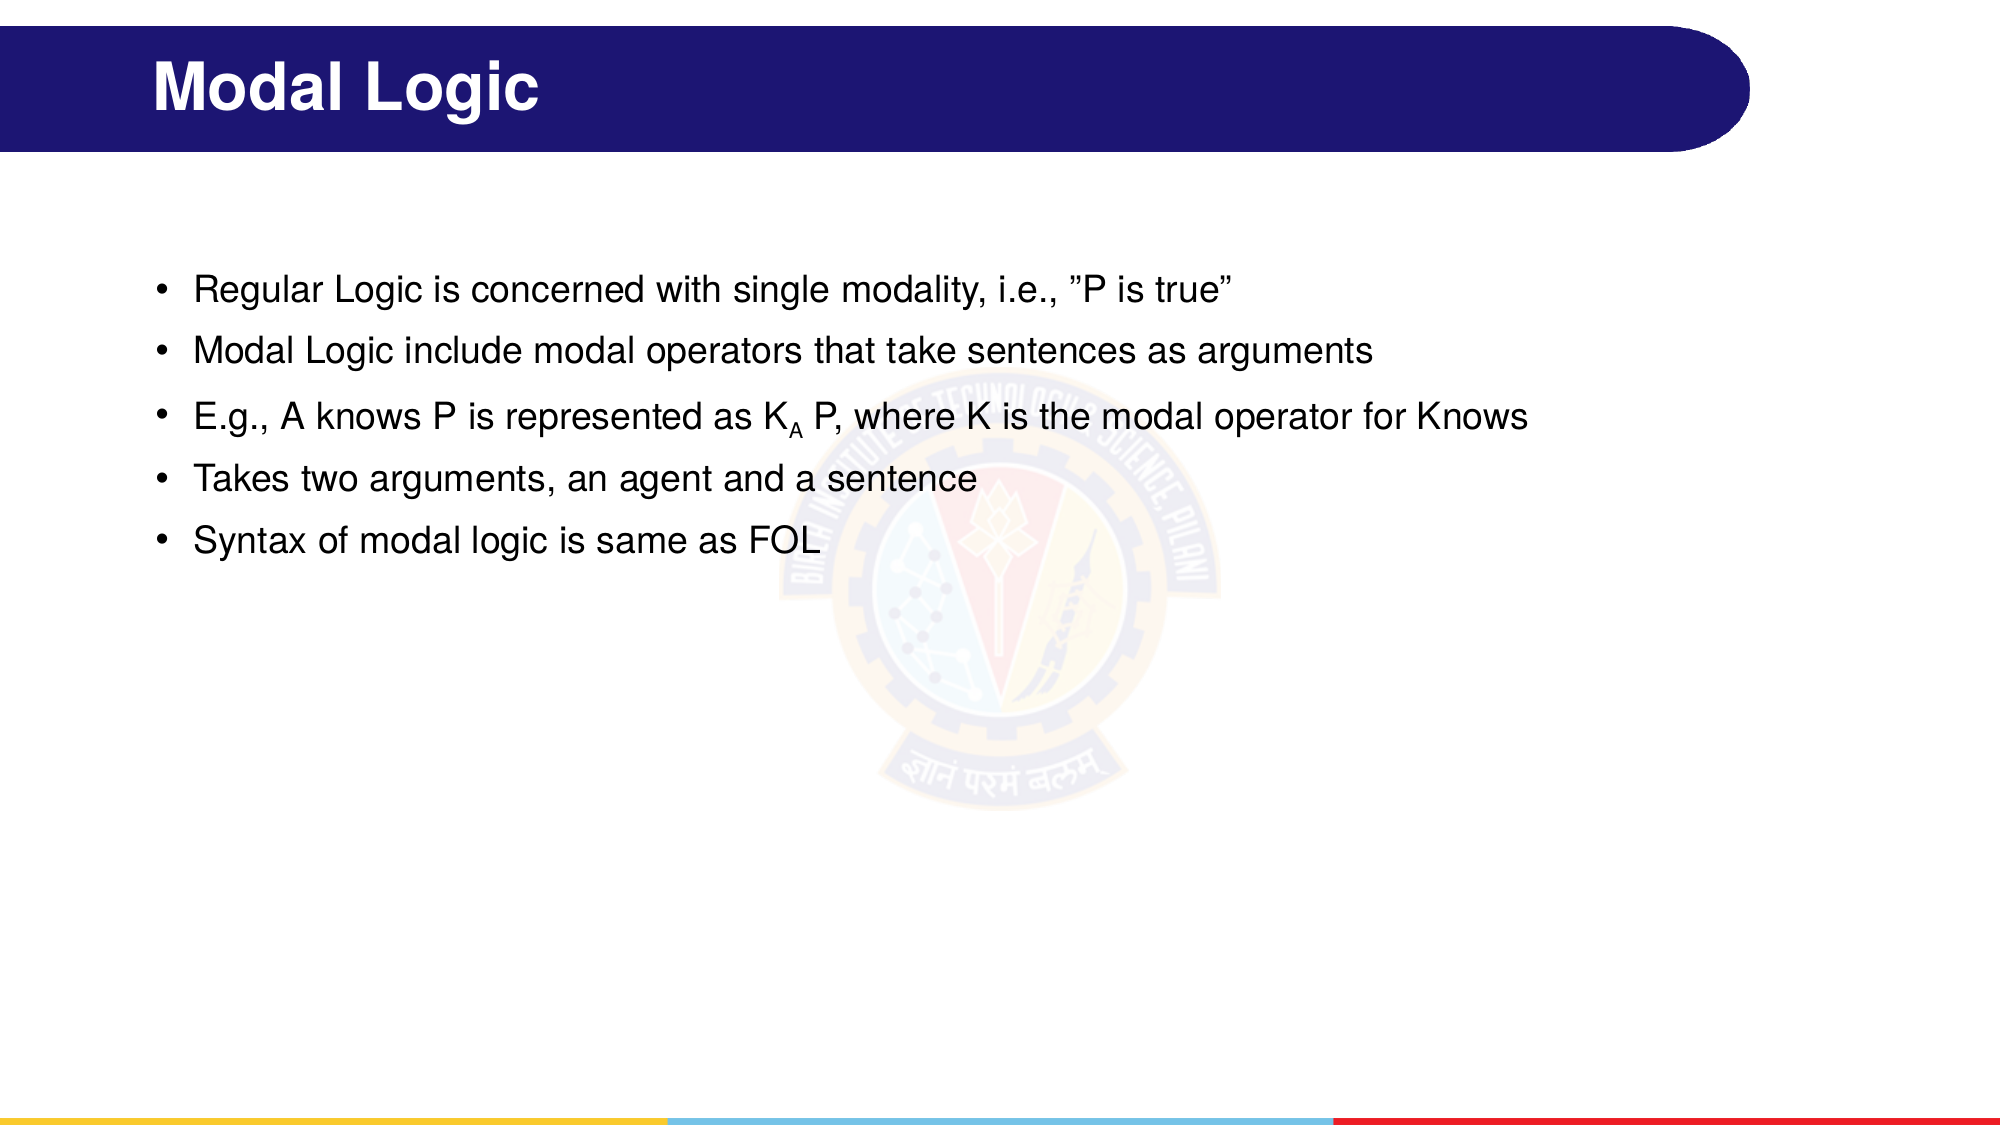

# Modal Logic

Regular Logic is concerned with single modality, i.e., ”P is true”
Modal Logic include modal operators that take sentences as arguments
E.g., A knows P is represented as KA P, where K is the modal operator for Knows
Takes two arguments, an agent and a sentence
Syntax of modal logic is same as FOL